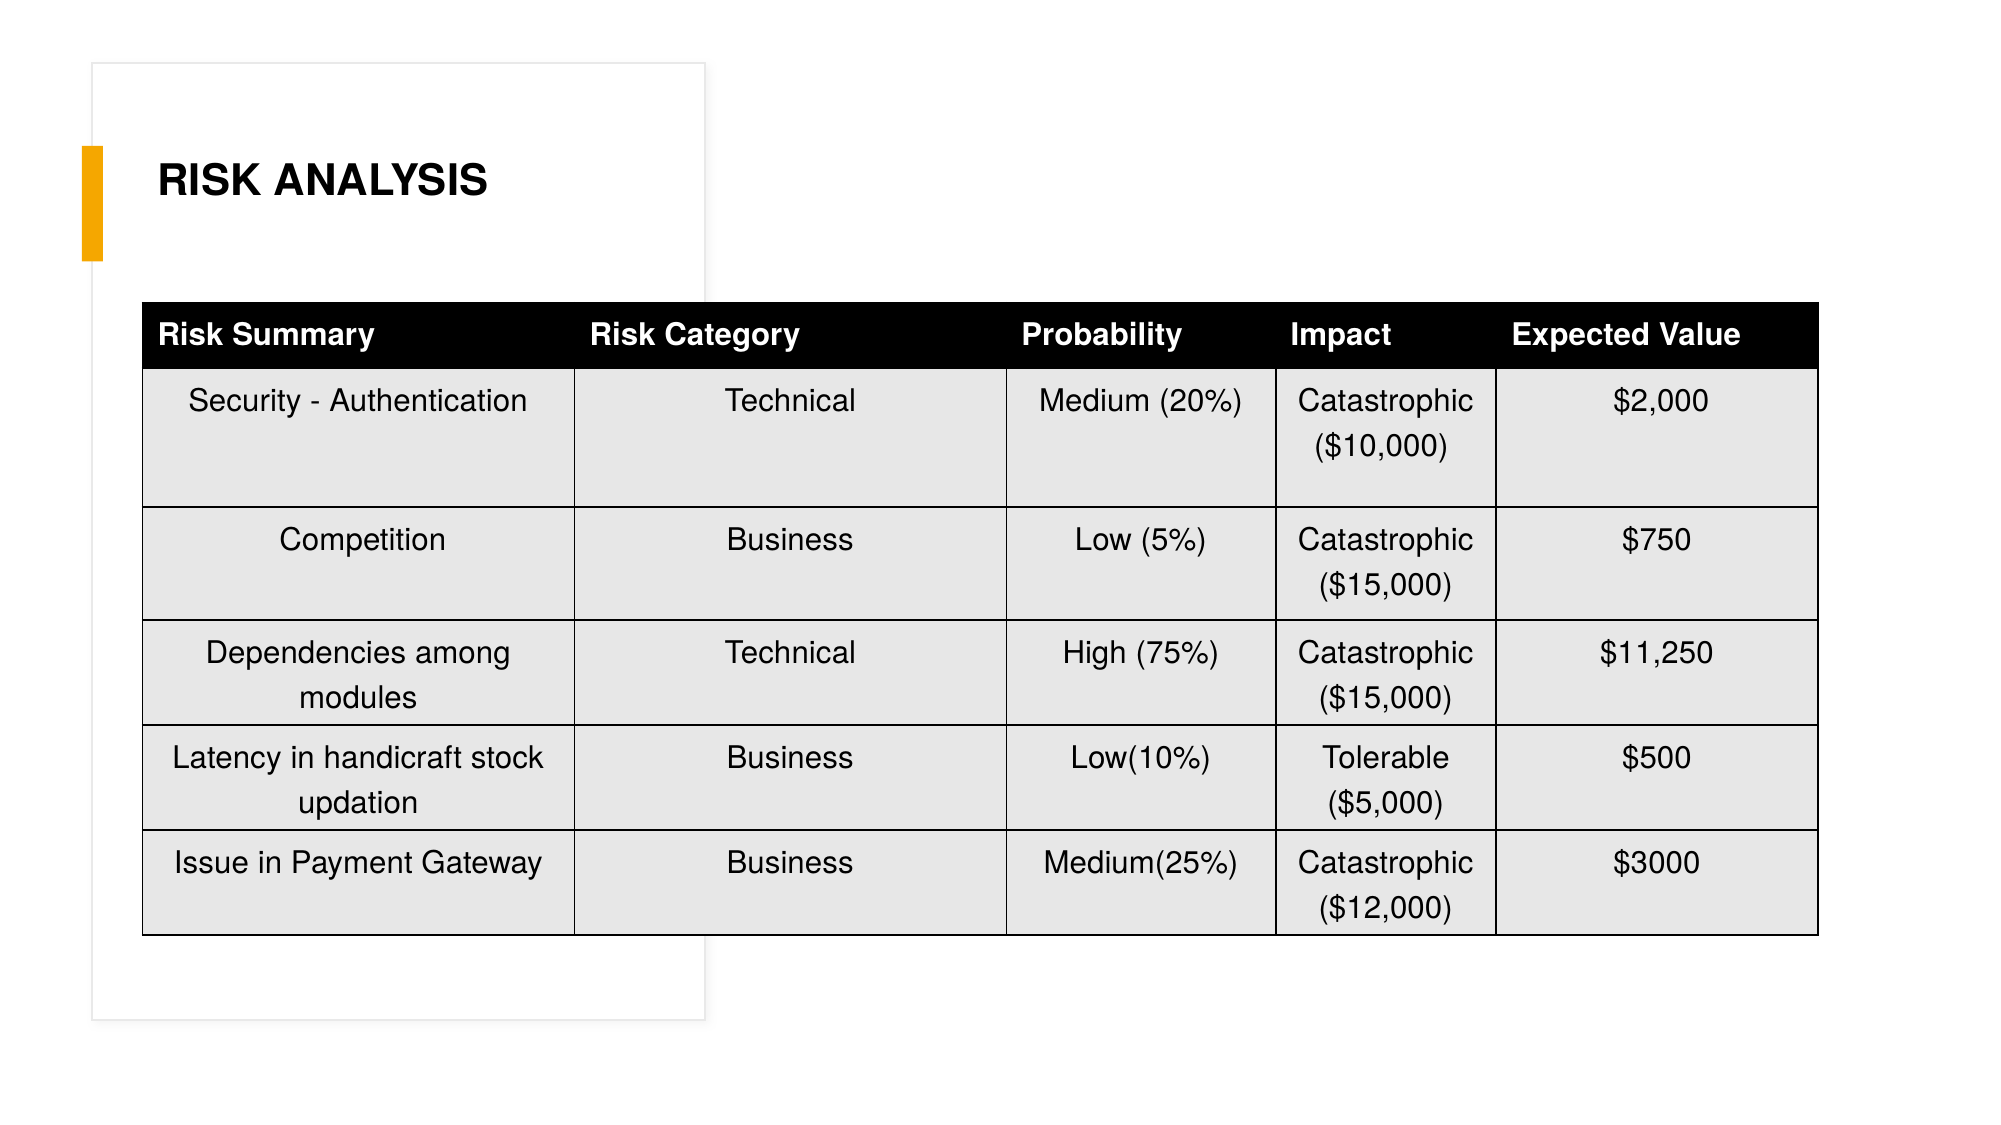

# RISK ANALYSIS
| Risk Summary | Risk Category | Probability | Impact | Expected Value |
| --- | --- | --- | --- | --- |
| Security - Authentication | Technical | Medium (20%) | Catastrophic ($10,000) | $2,000 |
| Competition | Business | Low (5%) | Catastrophic ($15,000) | $750 |
| Dependencies among modules | Technical | High (75%) | Catastrophic ($15,000) | $11,250 |
| Latency in handicraft stock updation | Business | Low(10%) | Tolerable ($5,000) | $500 |
| Issue in Payment Gateway | Business | Medium(25%) | Catastrophic ($12,000) | $3000 |